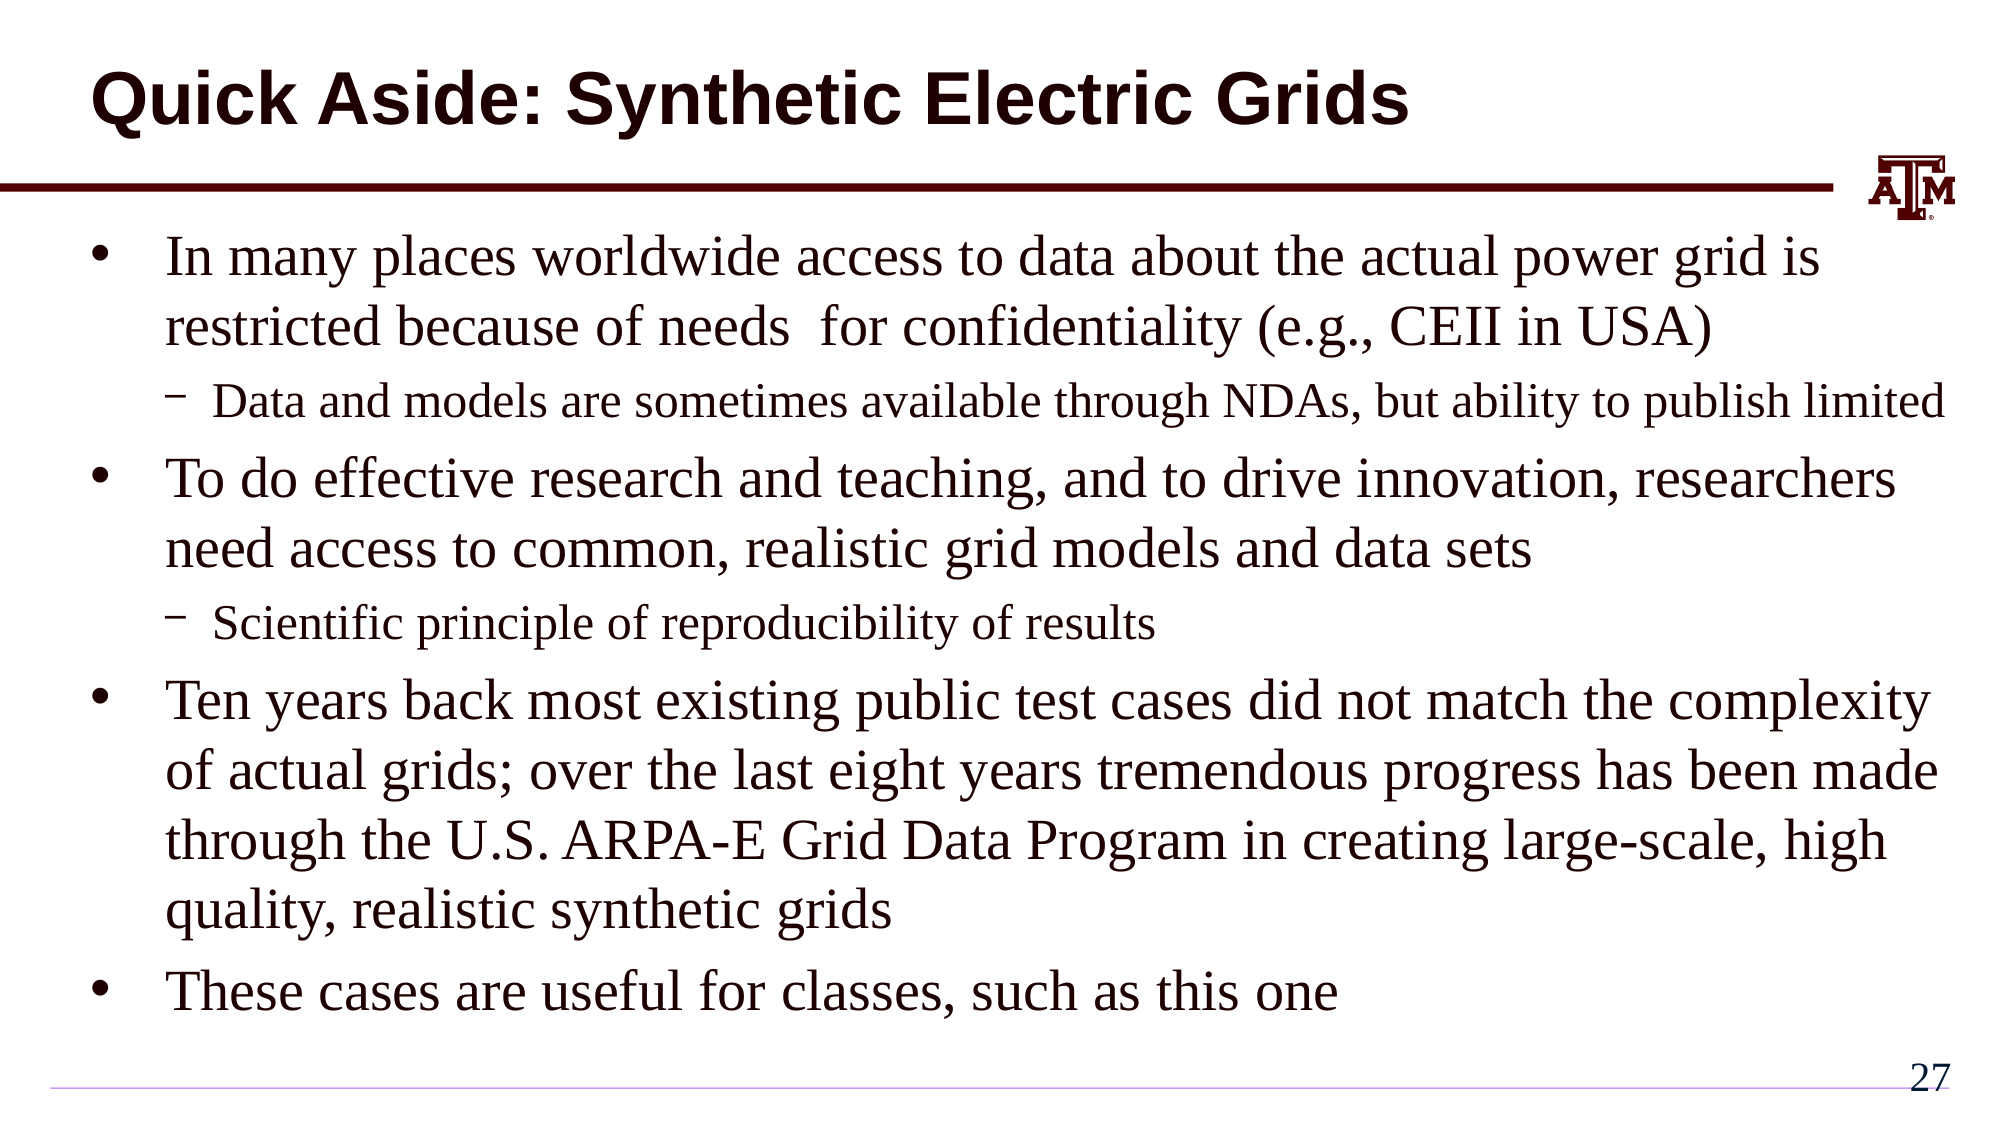

# Quick Aside: Synthetic Electric Grids
In many places worldwide access to data about the actual power grid is restricted because of needs  for confidentiality (e.g., CEII in USA)
Data and models are sometimes available through NDAs, but ability to publish limited
To do effective research and teaching, and to drive innovation, researchers need access to common, realistic grid models and data sets
Scientific principle of reproducibility of results
Ten years back most existing public test cases did not match the complexity of actual grids; over the last eight years tremendous progress has been made through the U.S. ARPA-E Grid Data Program in creating large-scale, high quality, realistic synthetic grids
These cases are useful for classes, such as this one

27